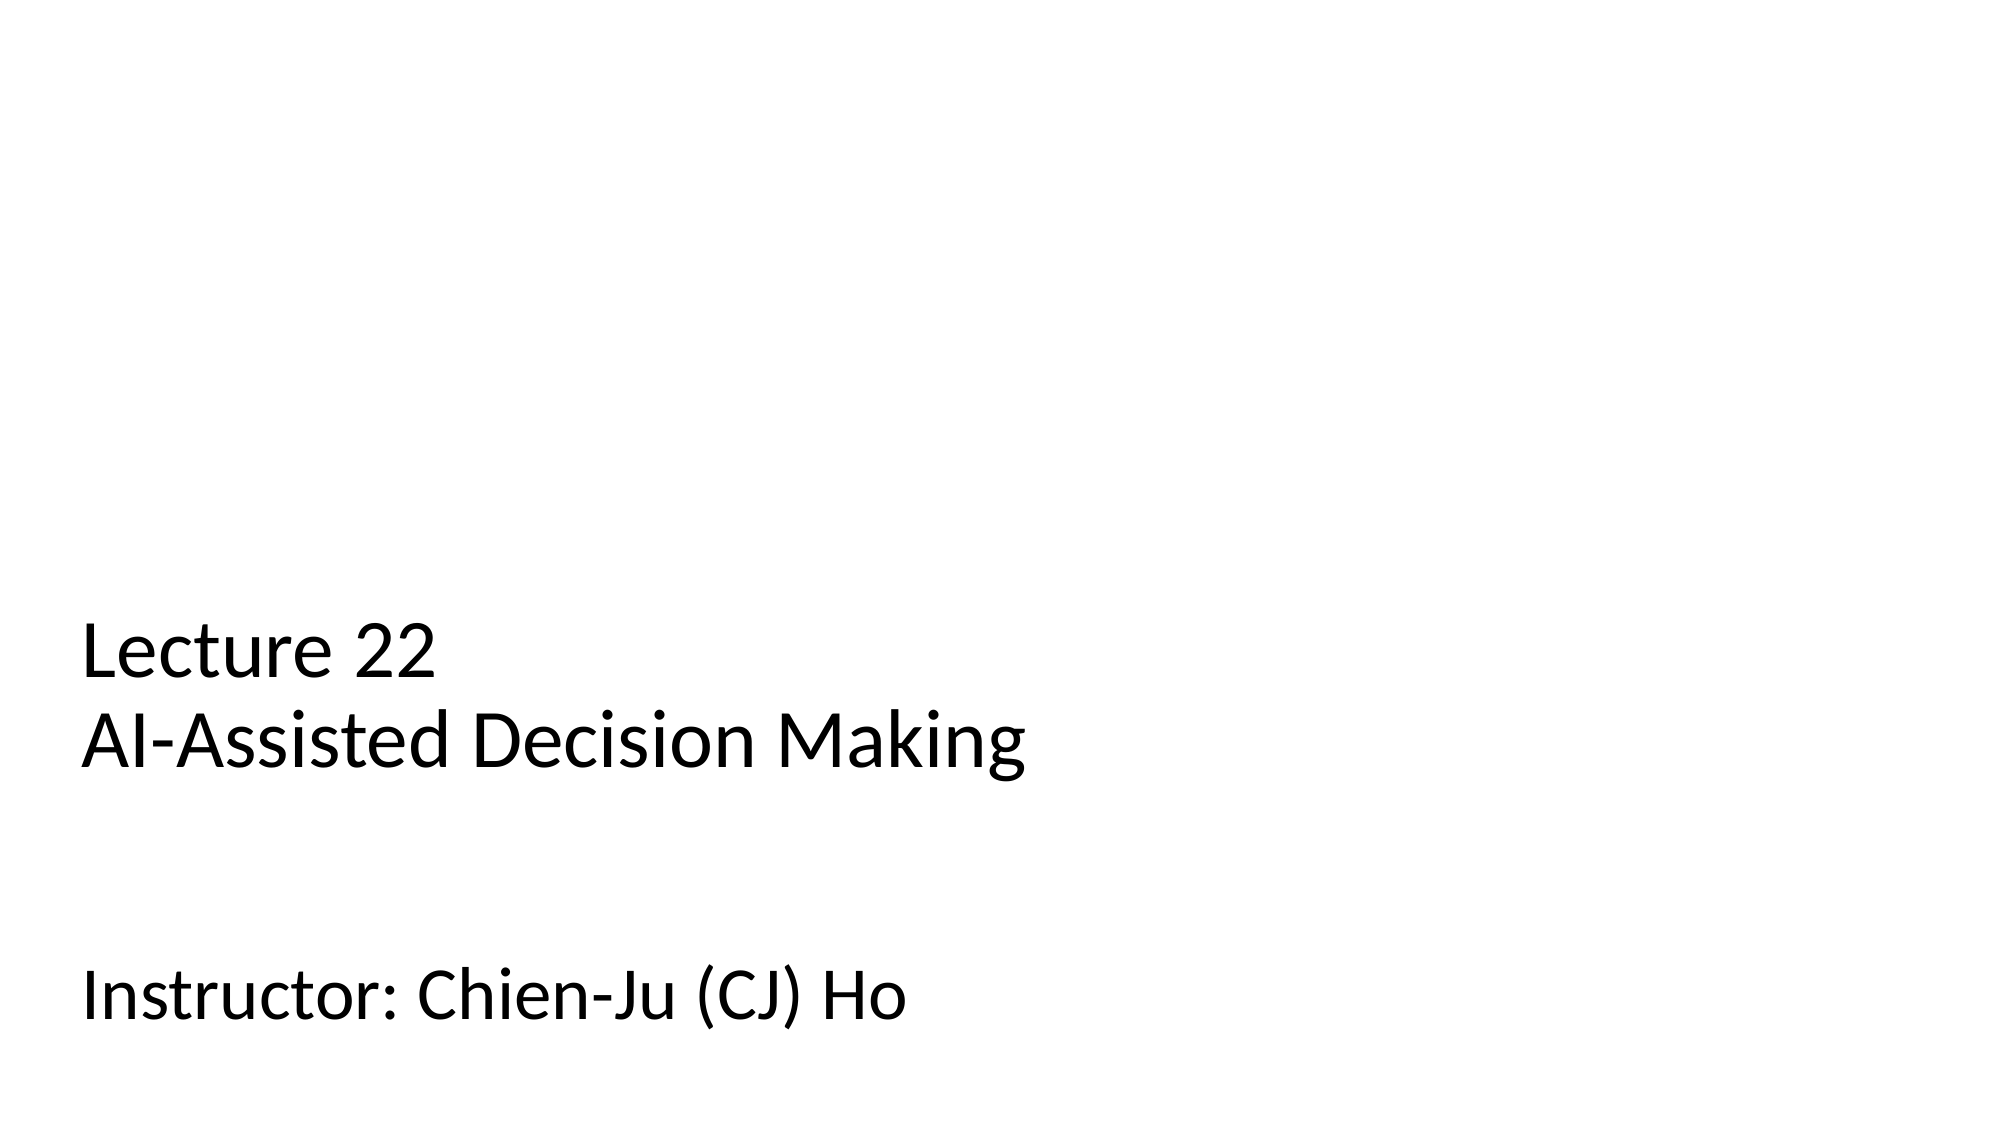

# Lecture 22 AI-Assisted Decision Making

Instructor: Chien-Ju (CJ) Ho